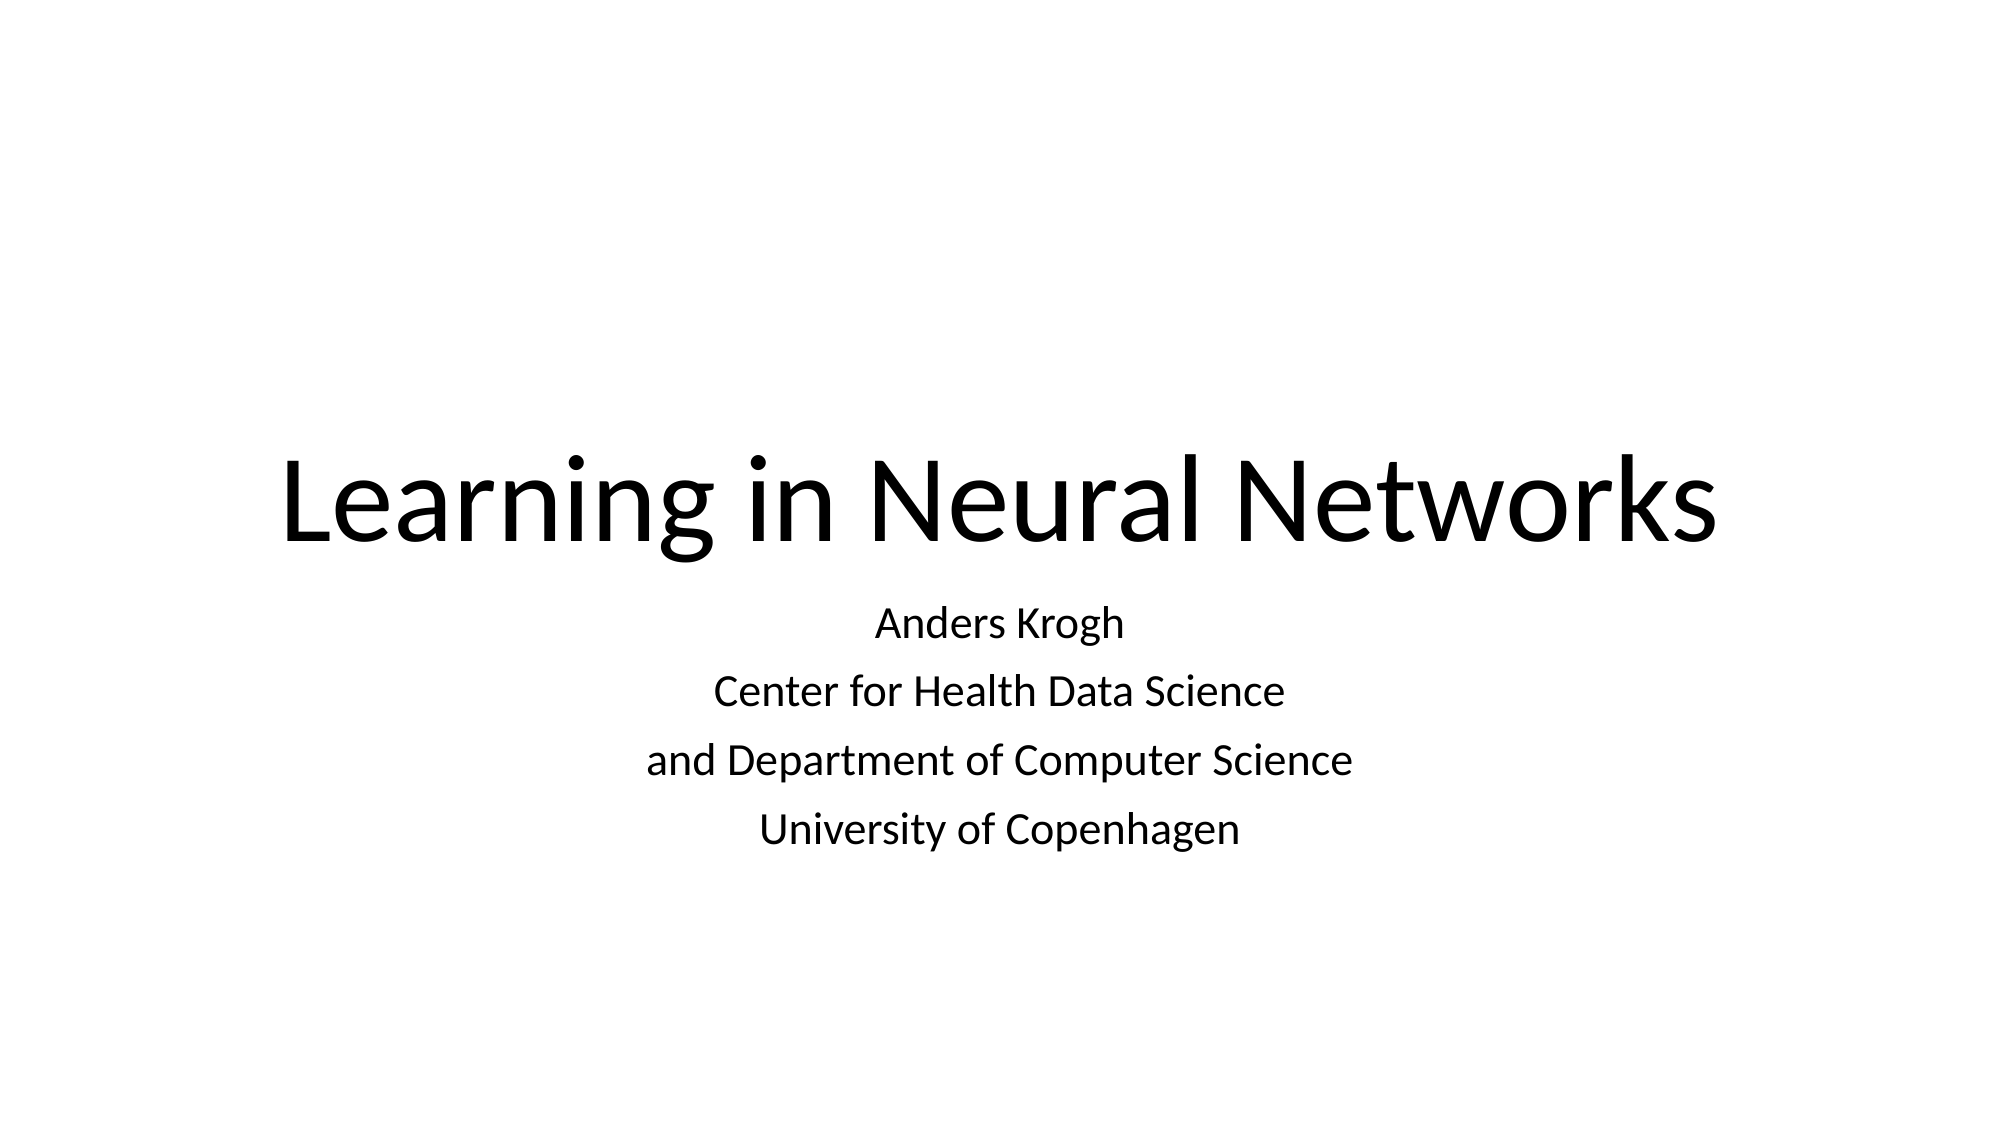

# Learning in Neural Networks
Anders Krogh
Center for Health Data Science
and Department of Computer Science
University of Copenhagen